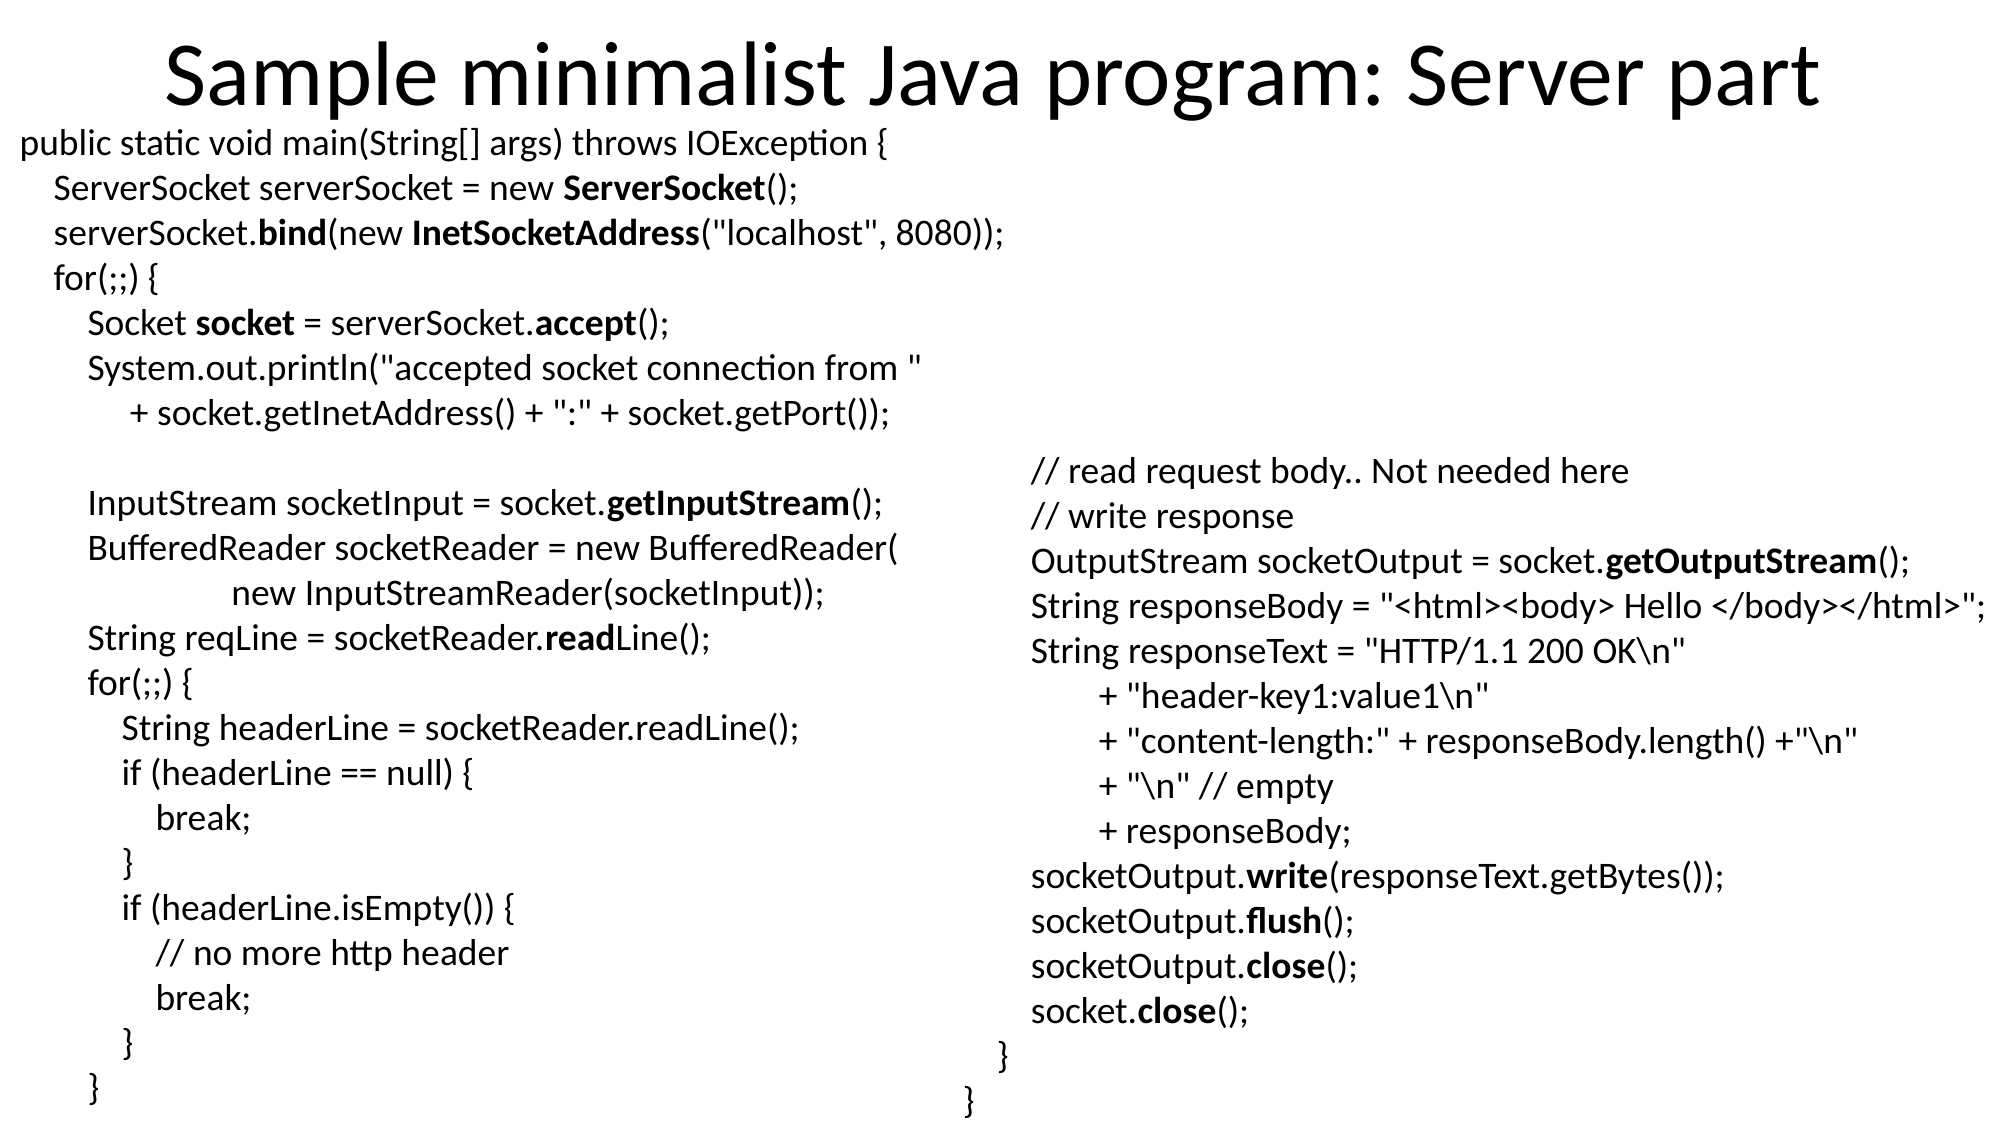

# Sample minimalist Java program: Server part
    public static void main(String[] args) throws IOException {
        ServerSocket serverSocket = new ServerSocket();
        serverSocket.bind(new InetSocketAddress("localhost", 8080));
        for(;;) {
            Socket socket = serverSocket.accept();
            System.out.println("accepted socket connection from "
                 + socket.getInetAddress() + ":" + socket.getPort());

            InputStream socketInput = socket.getInputStream();
            BufferedReader socketReader = new BufferedReader(
                             new InputStreamReader(socketInput));
            String reqLine = socketReader.readLine();
            for(;;) {
                String headerLine = socketReader.readLine();
                if (headerLine == null) {
                    break;
                }
                if (headerLine.isEmpty()) {
                    // no more http header
                    break;
                }
            }

            // read request body.. Not needed here
            // write response
            OutputStream socketOutput = socket.getOutputStream();
            String responseBody = "<html><body> Hello </body></html>";
            String responseText = "HTTP/1.1 200 OK\n"
                    + "header-key1:value1\n"
                    + "content-length:" + responseBody.length() +"\n"
                    + "\n" // empty
                    + responseBody;
            socketOutput.write(responseText.getBytes());
            socketOutput.flush();
            socketOutput.close();
            socket.close();
        }
    }
}